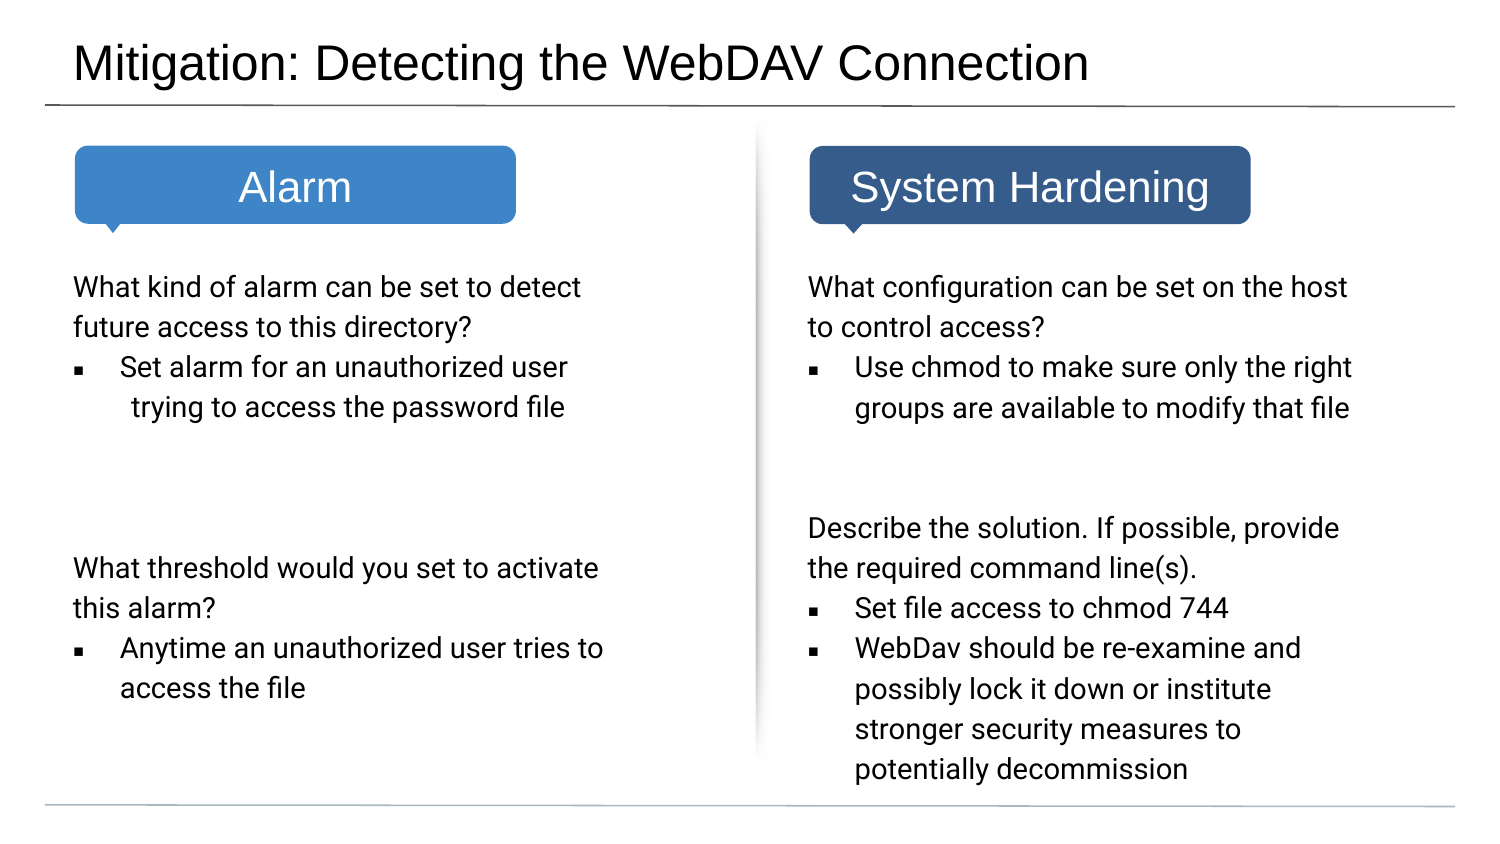

# Mitigation: Detecting the WebDAV Connection
What kind of alarm can be set to detect future access to this directory?
Set alarm for an unauthorized user
        trying to access the password file

What threshold would you set to activate this alarm?
Anytime an unauthorized user tries to access the file

What configuration can be set on the host to control access?
Use chmod to make sure only the right groups are available to modify that file

Describe the solution. If possible, provide the required command line(s).
Set file access to chmod 744
WebDav should be re-examine and possibly lock it down or institute stronger security measures to potentially decommission